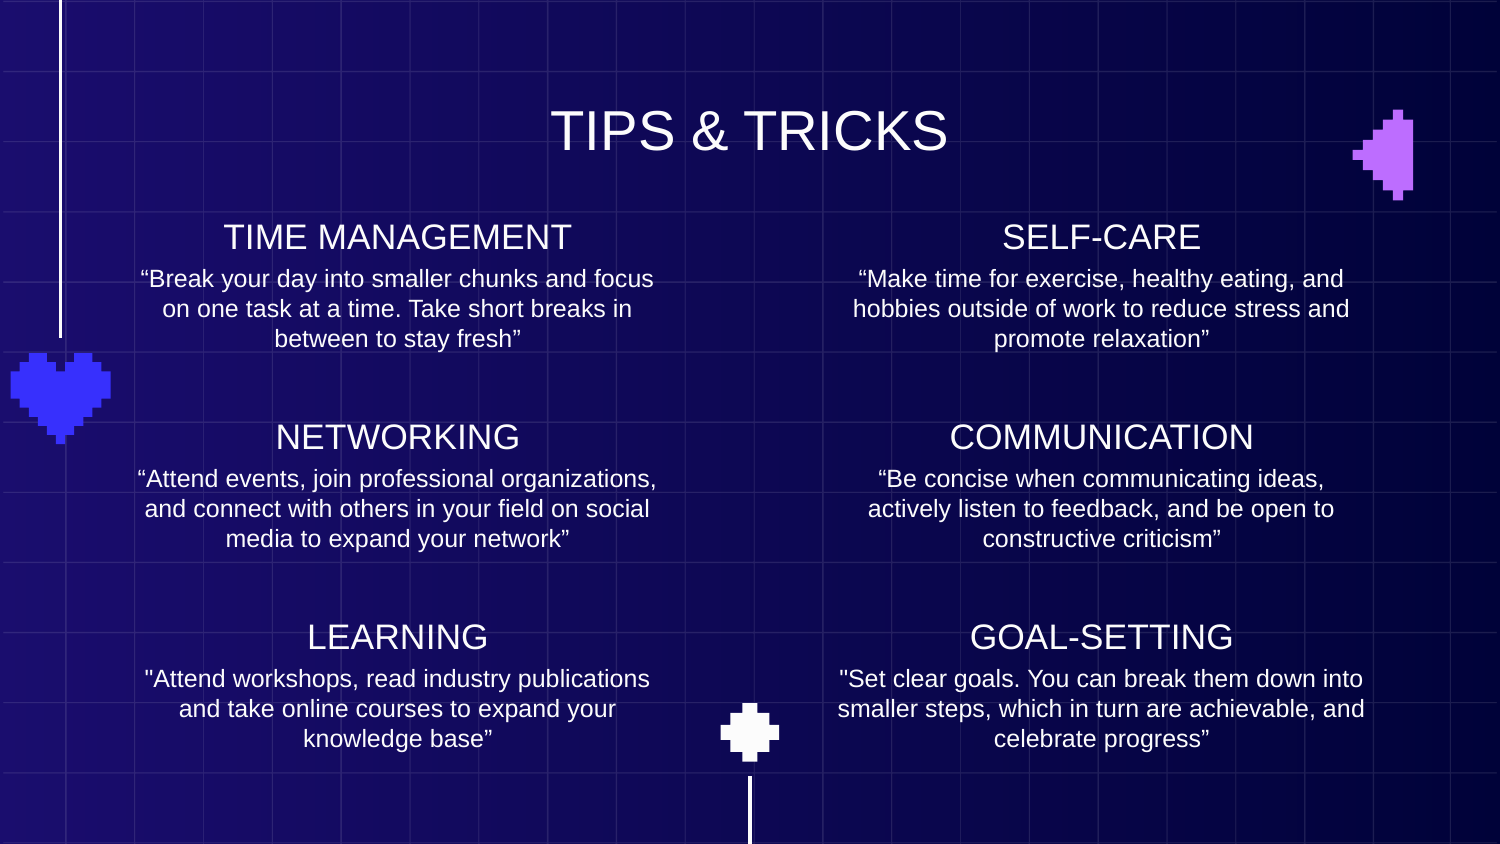

# TIPS & TRICKS

TIME MANAGEMENT
SELF-CARE
“Break your day into smaller chunks and focus on one task at a time. Take short breaks in between to stay fresh”
“Make time for exercise, healthy eating, and hobbies outside of work to reduce stress and promote relaxation”
NETWORKING
COMMUNICATION
“Attend events, join professional organizations, and connect with others in your field on social media to expand your network”
“Be concise when communicating ideas, actively listen to feedback, and be open to constructive criticism”
LEARNING
GOAL-SETTING
"Attend workshops, read industry publications and take online courses to expand your knowledge base”
"Set clear goals. You can break them down into smaller steps, which in turn are achievable, and celebrate progress”